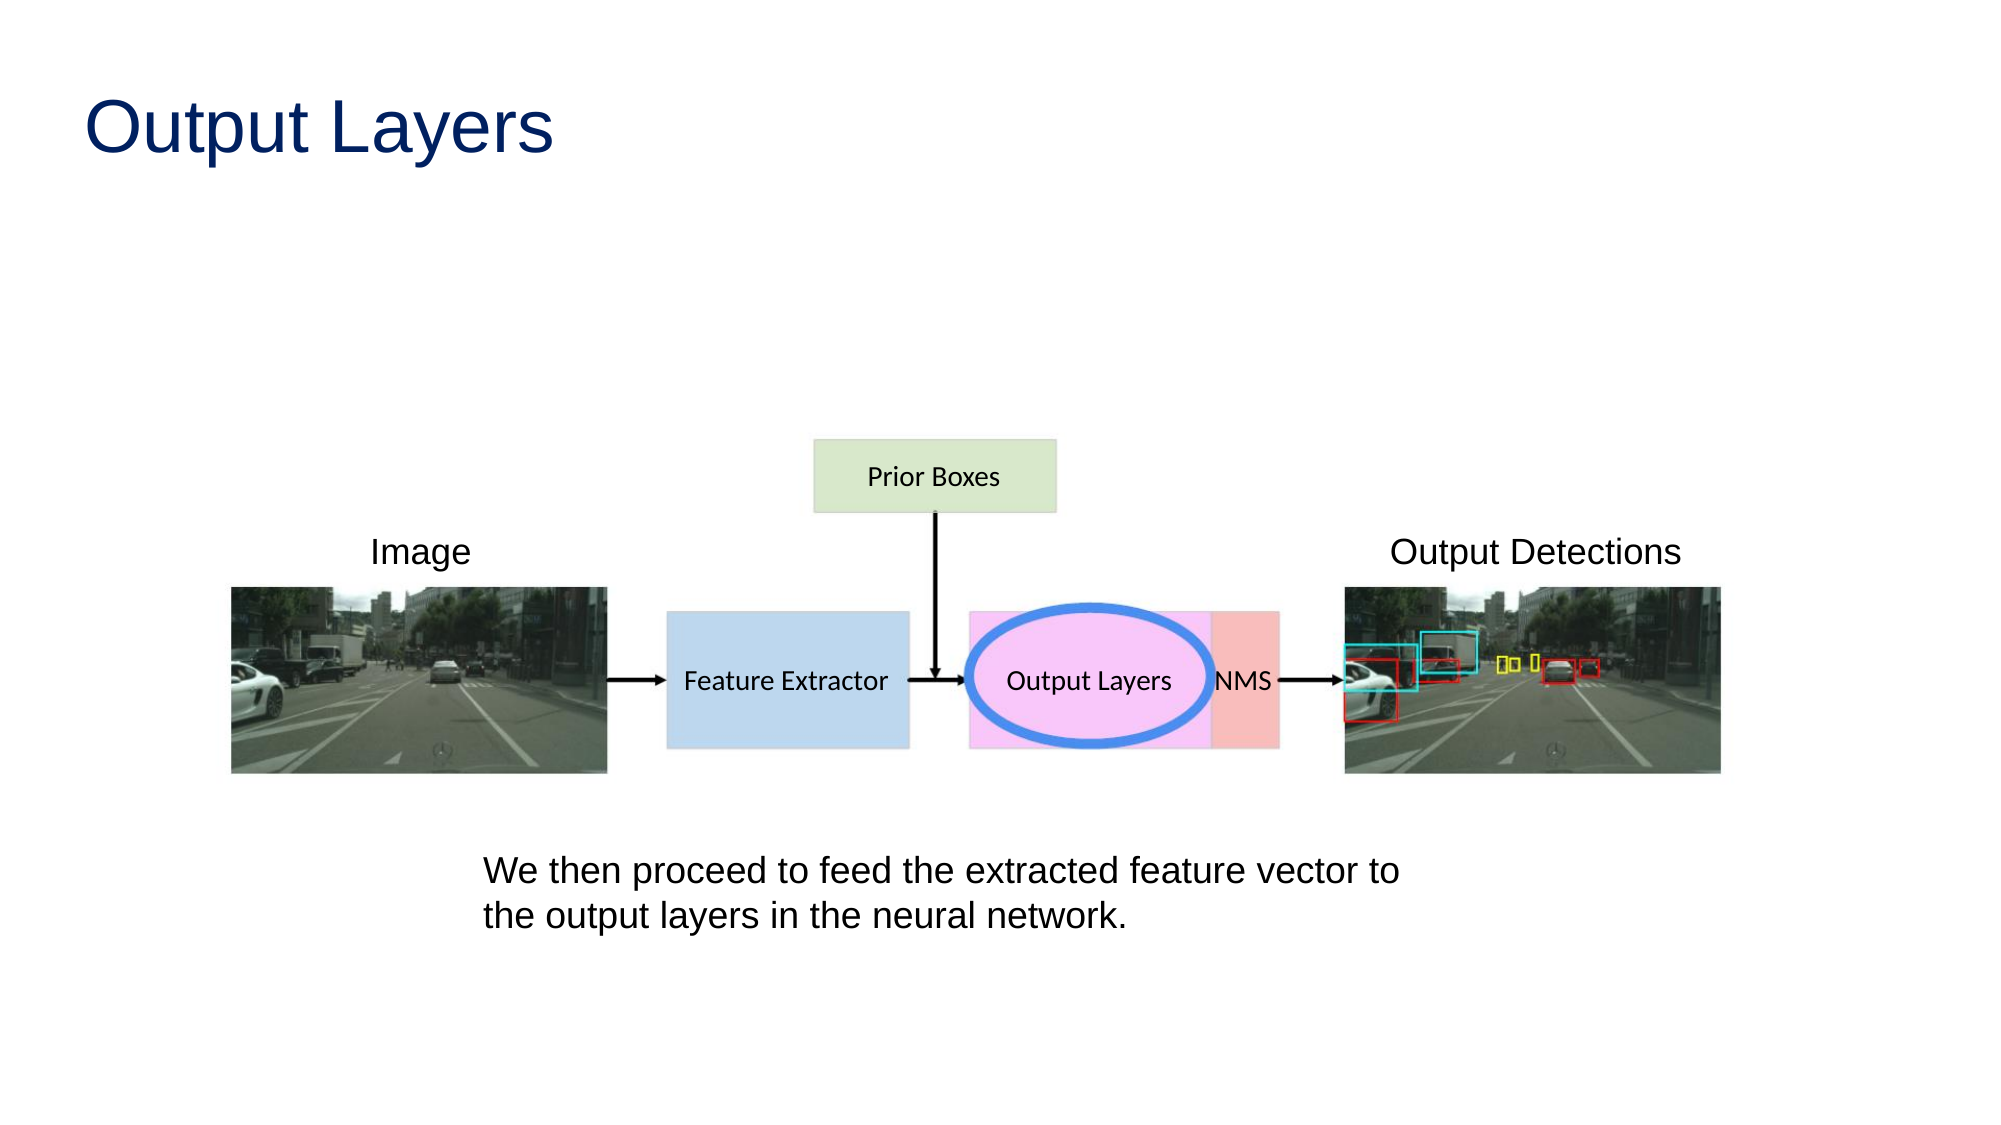

Output Layers
Prior Boxes
Image
Output Detections
Feature Extractor
Output Layers NMS
We then proceed to feed the extracted feature vector to the output layers in the neural network.